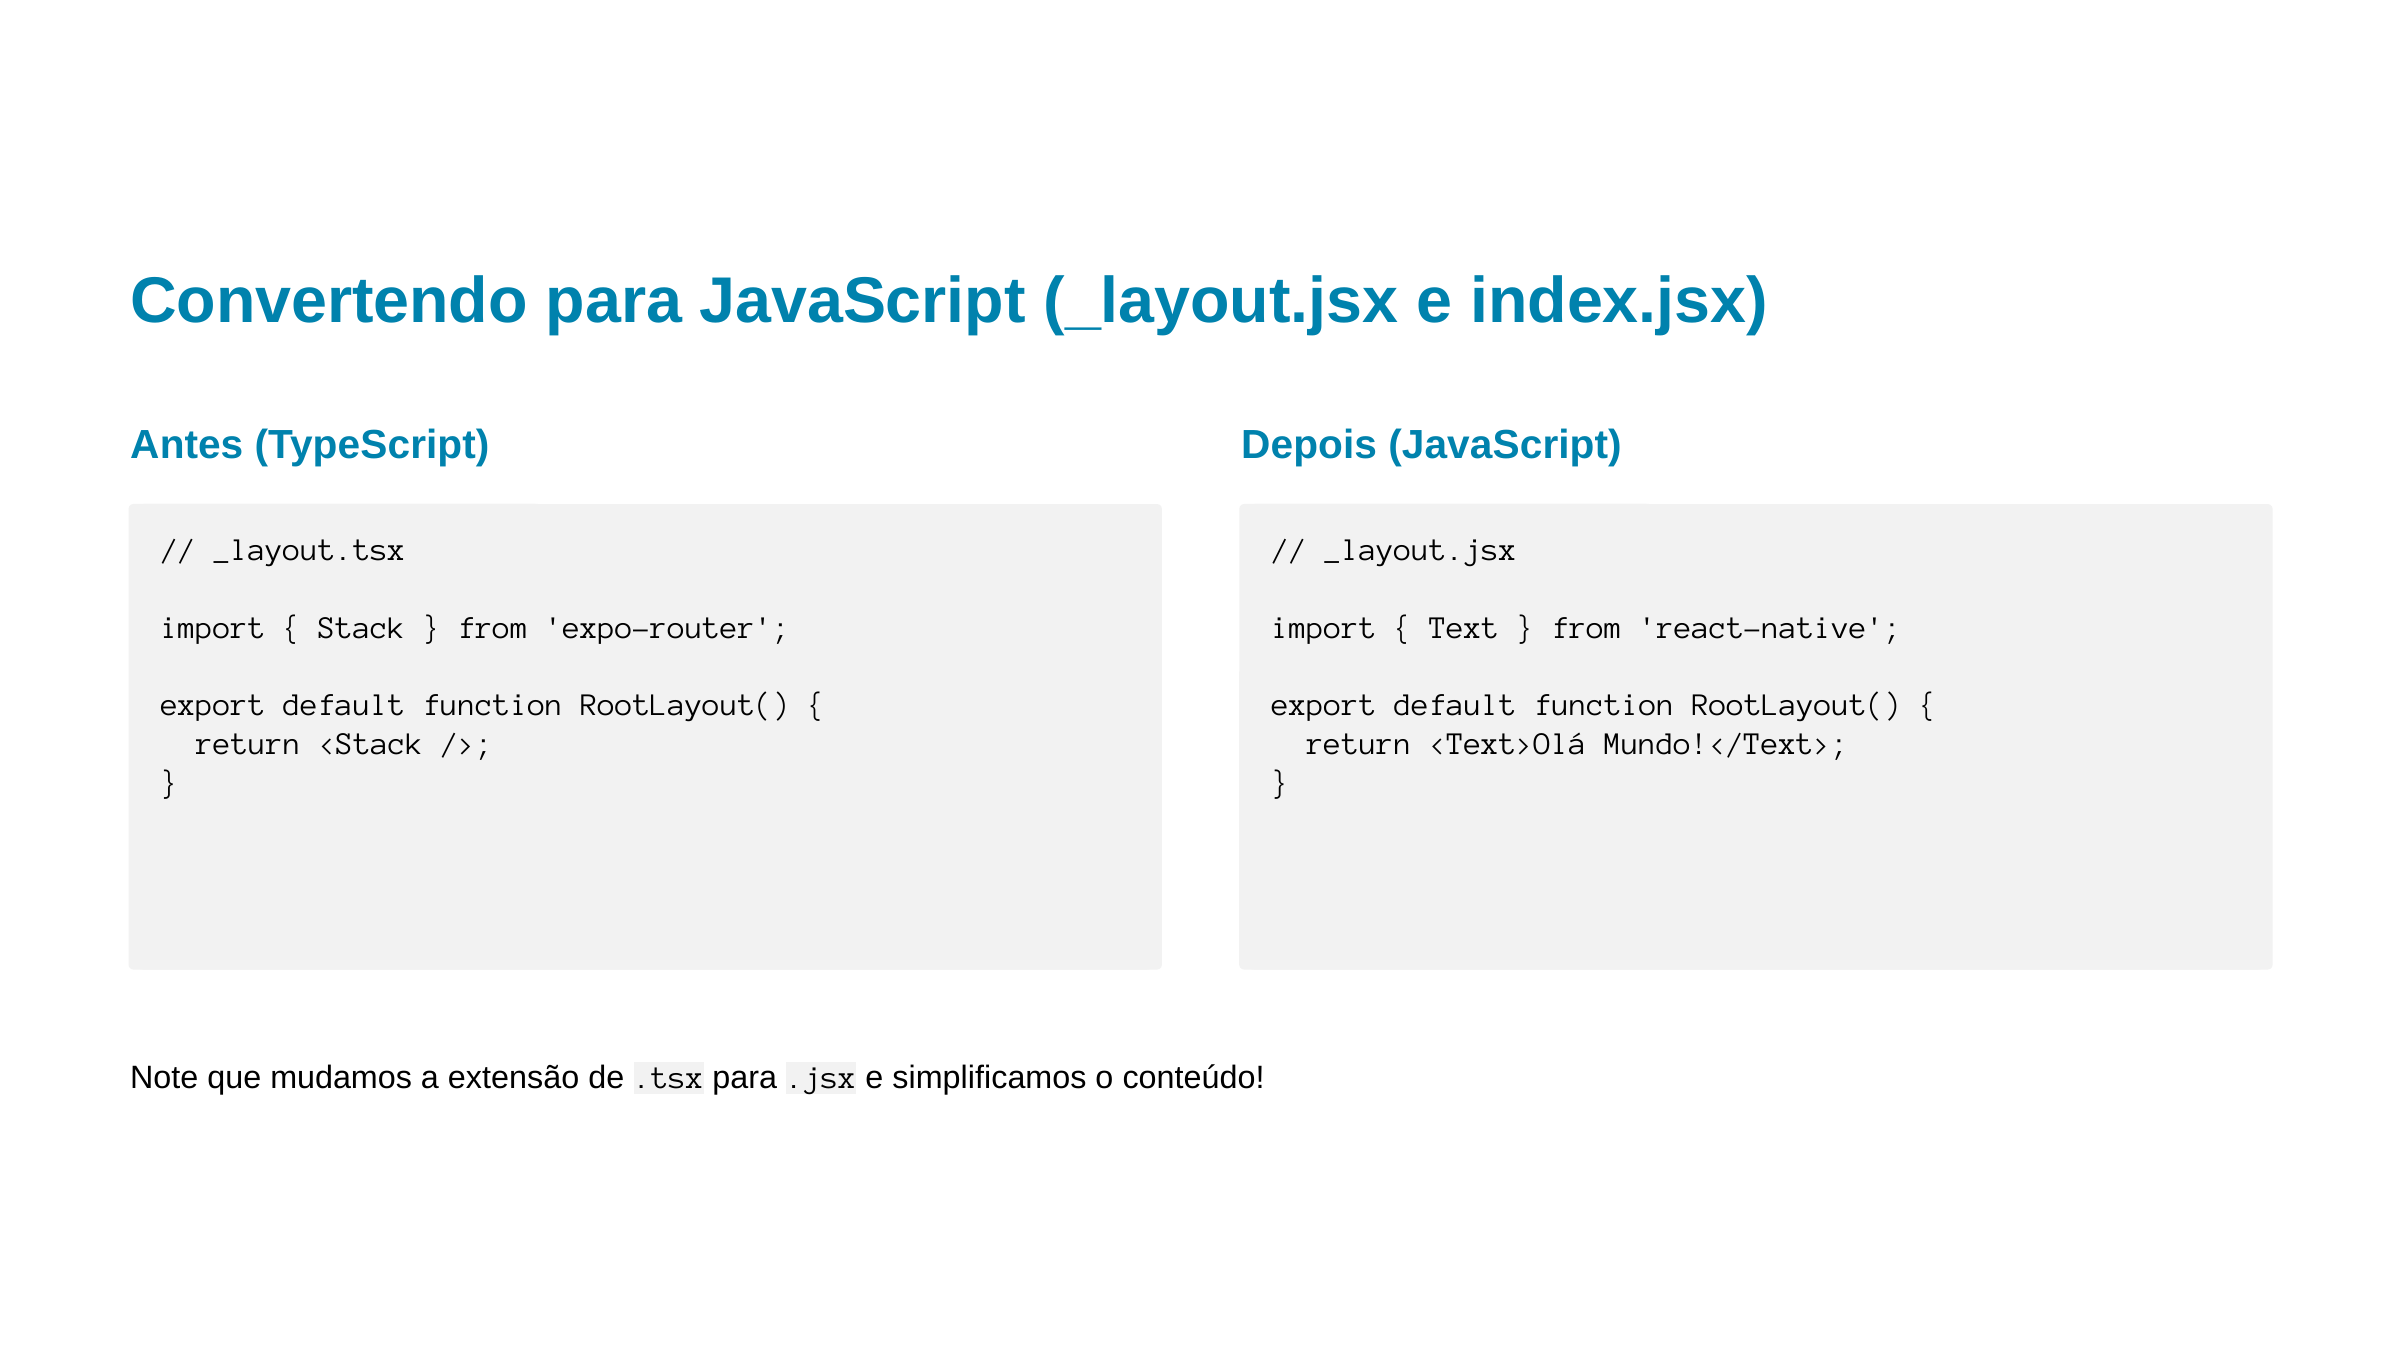

Convertendo para JavaScript (_layout.jsx e index.jsx)
Antes (TypeScript)
Depois (JavaScript)

// _layout.tsx

import { Stack } from 'expo-router';

export default function RootLayout() {
  return <Stack />;
}

// _layout.jsx

import { Text } from 'react-native';

export default function RootLayout() {
  return <Text>Olá Mundo!</Text>;
}

Note que mudamos a extensão de .tsx para .jsx e simplificamos o conteúdo!